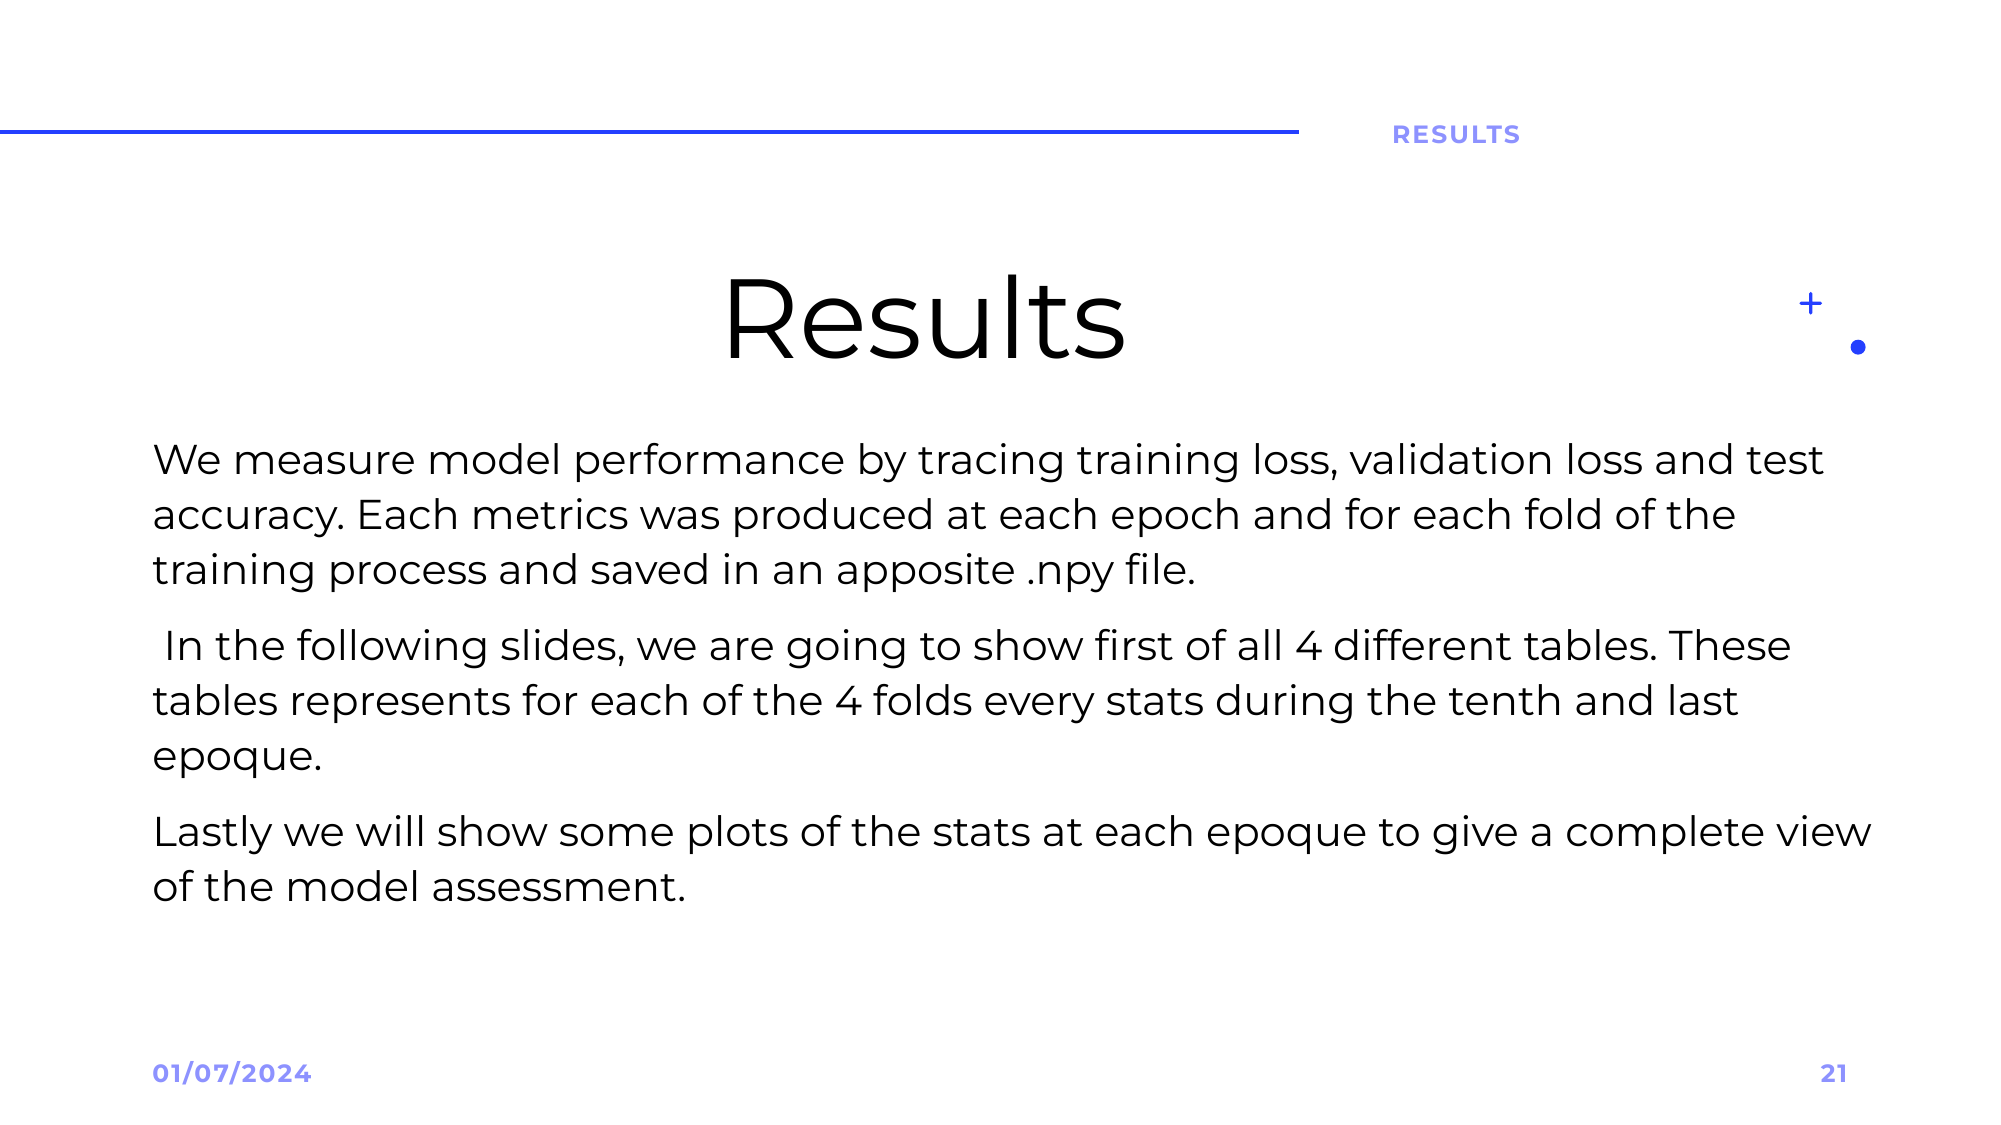

results
# Results
We measure model performance by tracing training loss, validation loss and test accuracy. Each metrics was produced at each epoch and for each fold of the training process and saved in an apposite .npy file.
 In the following slides, we are going to show first of all 4 different tables. These tables represents for each of the 4 folds every stats during the tenth and last epoque.
Lastly we will show some plots of the stats at each epoque to give a complete view of the model assessment.
01/07/2024
21